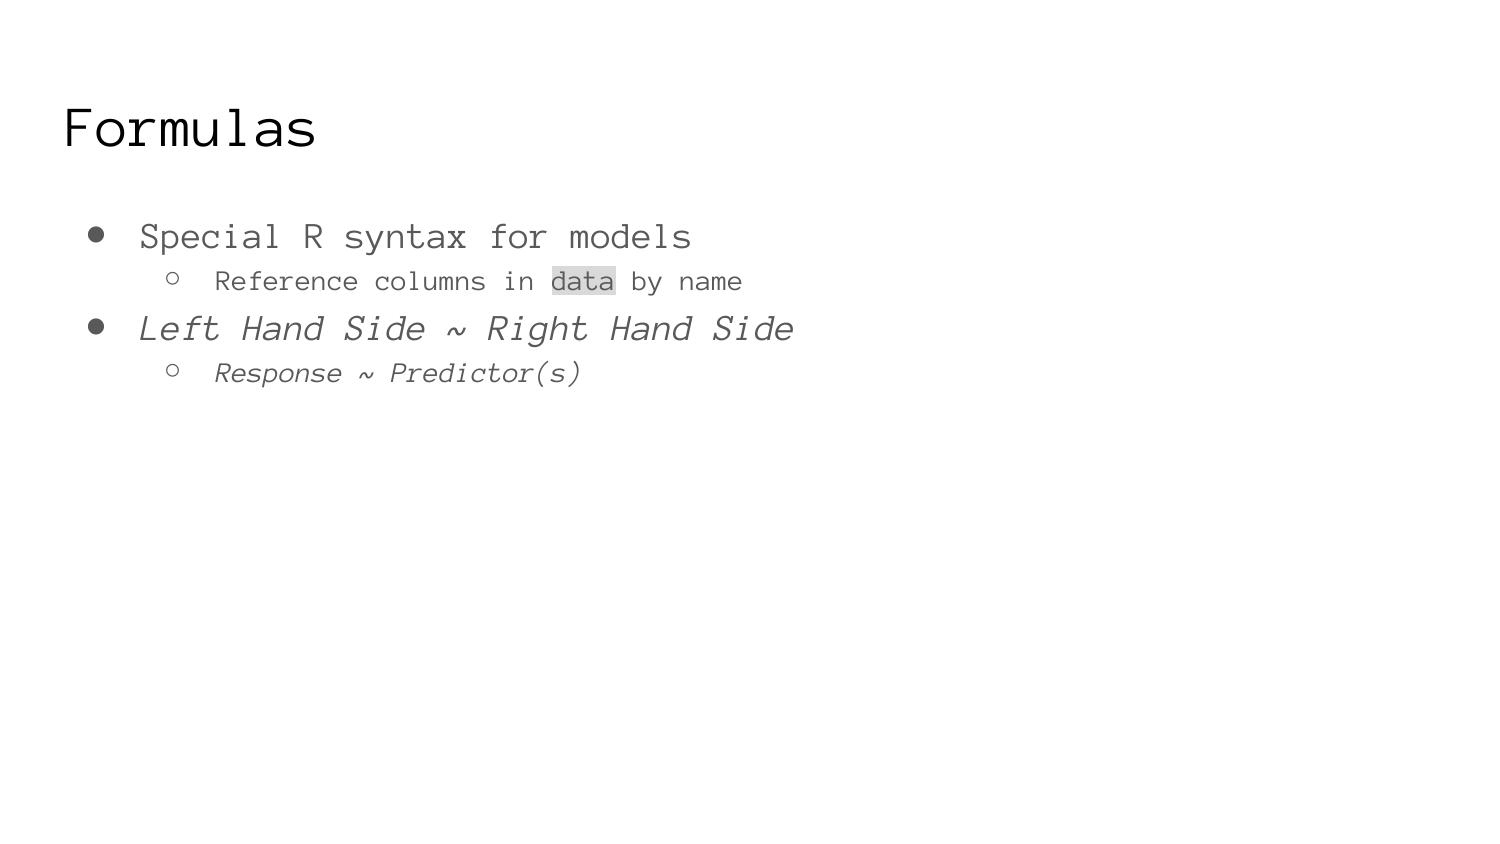

# Formulas
Special R syntax for models
Reference columns in data by name
Left Hand Side ~ Right Hand Side
Response ~ Predictor(s)